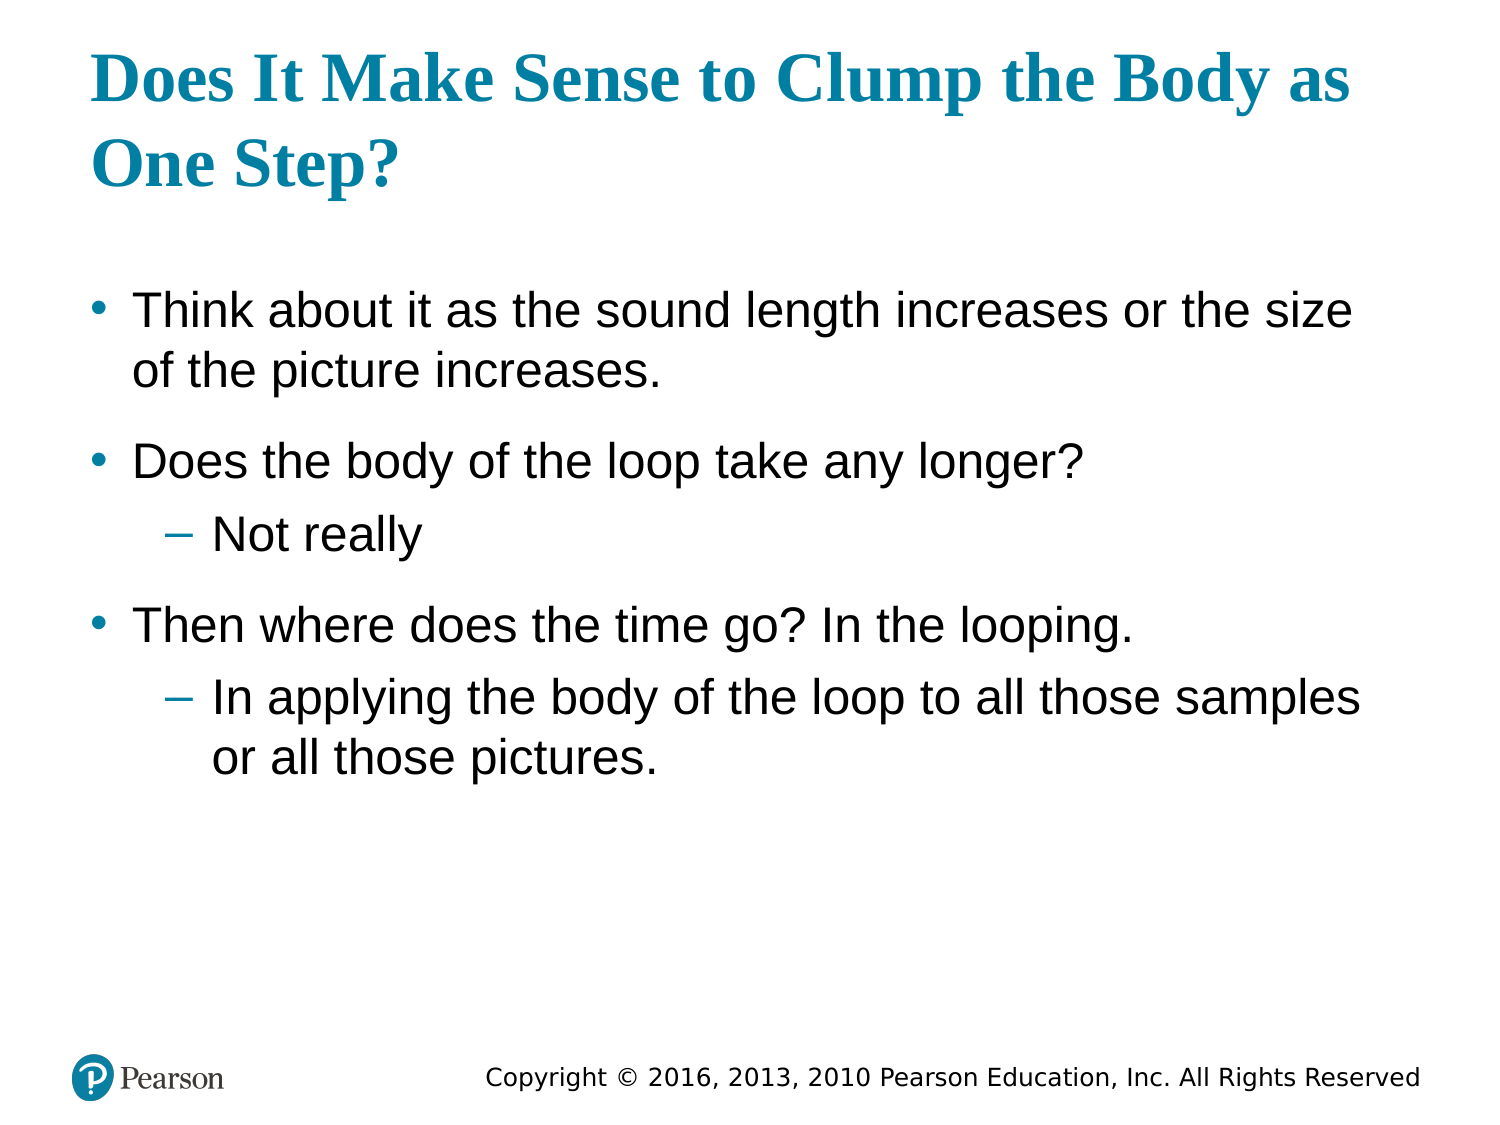

# Does It Make Sense to Clump the Body as One Step?
Think about it as the sound length increases or the size of the picture increases.
Does the body of the loop take any longer?
Not really
Then where does the time go? In the looping.
In applying the body of the loop to all those samples or all those pictures.